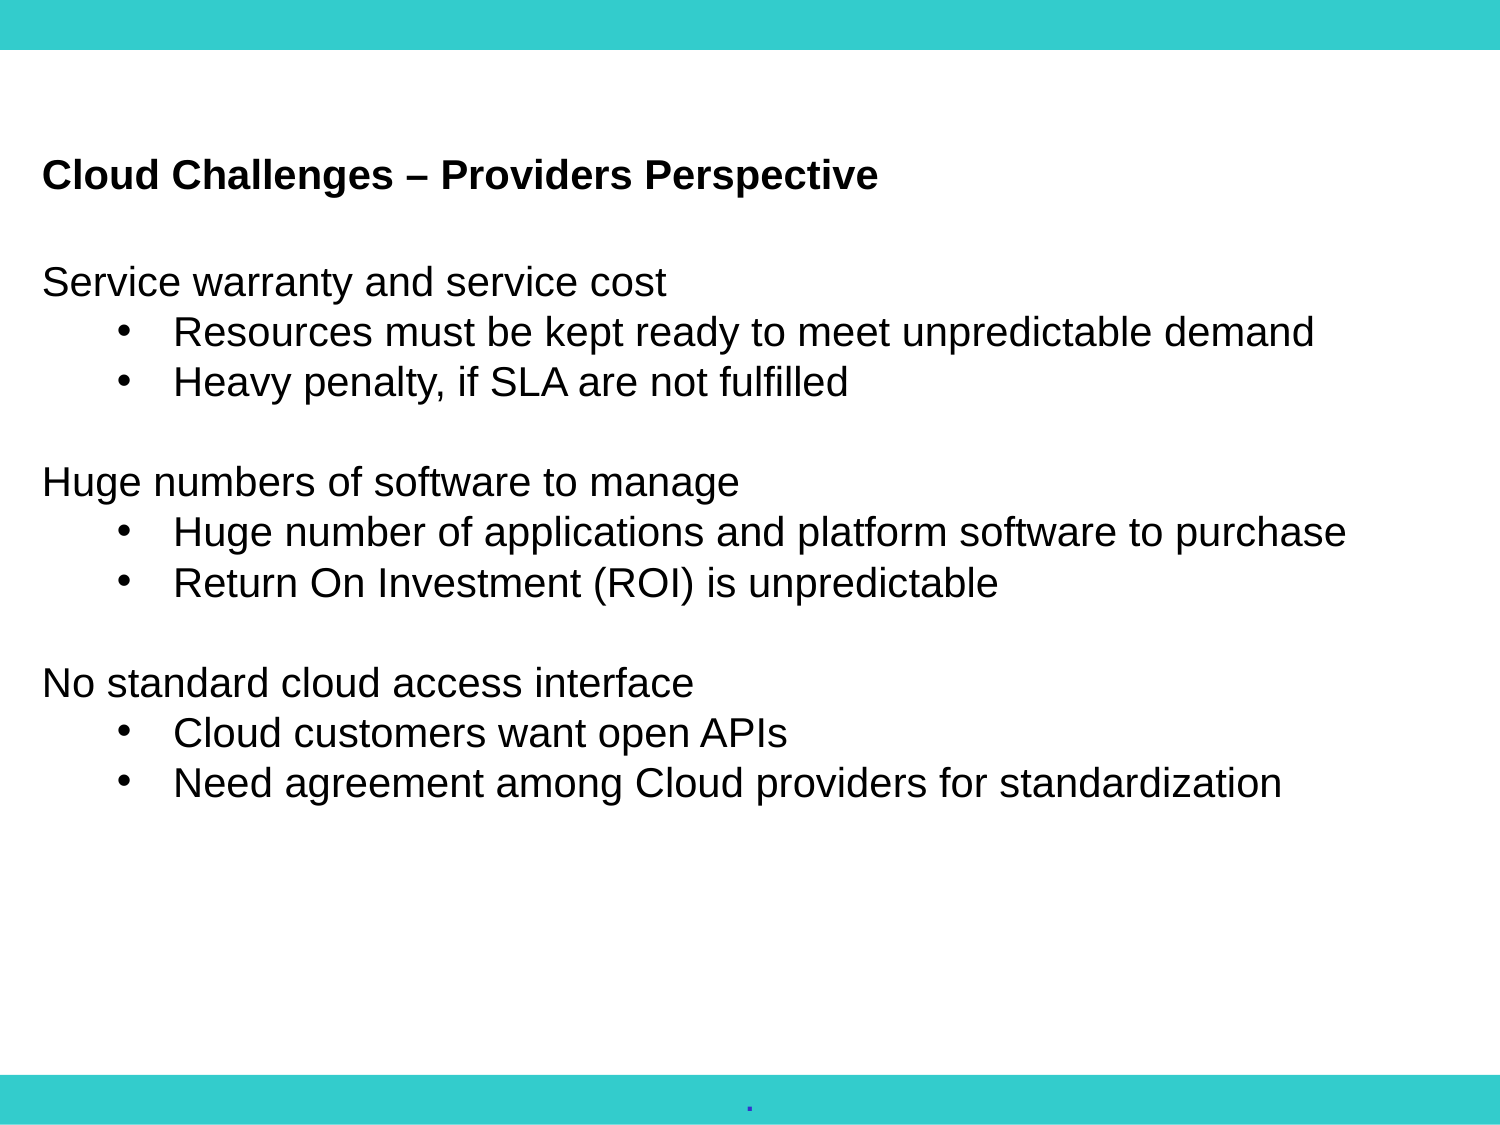

Cloud Challenges – Providers Perspective

Service warranty and service cost
Resources must be kept ready to meet unpredictable demand
Heavy penalty, if SLA are not fulfilled

Huge numbers of software to manage
Huge number of applications and platform software to purchase
Return On Investment (ROI) is unpredictable

No standard cloud access interface
Cloud customers want open APIs
Need agreement among Cloud providers for standardization

.